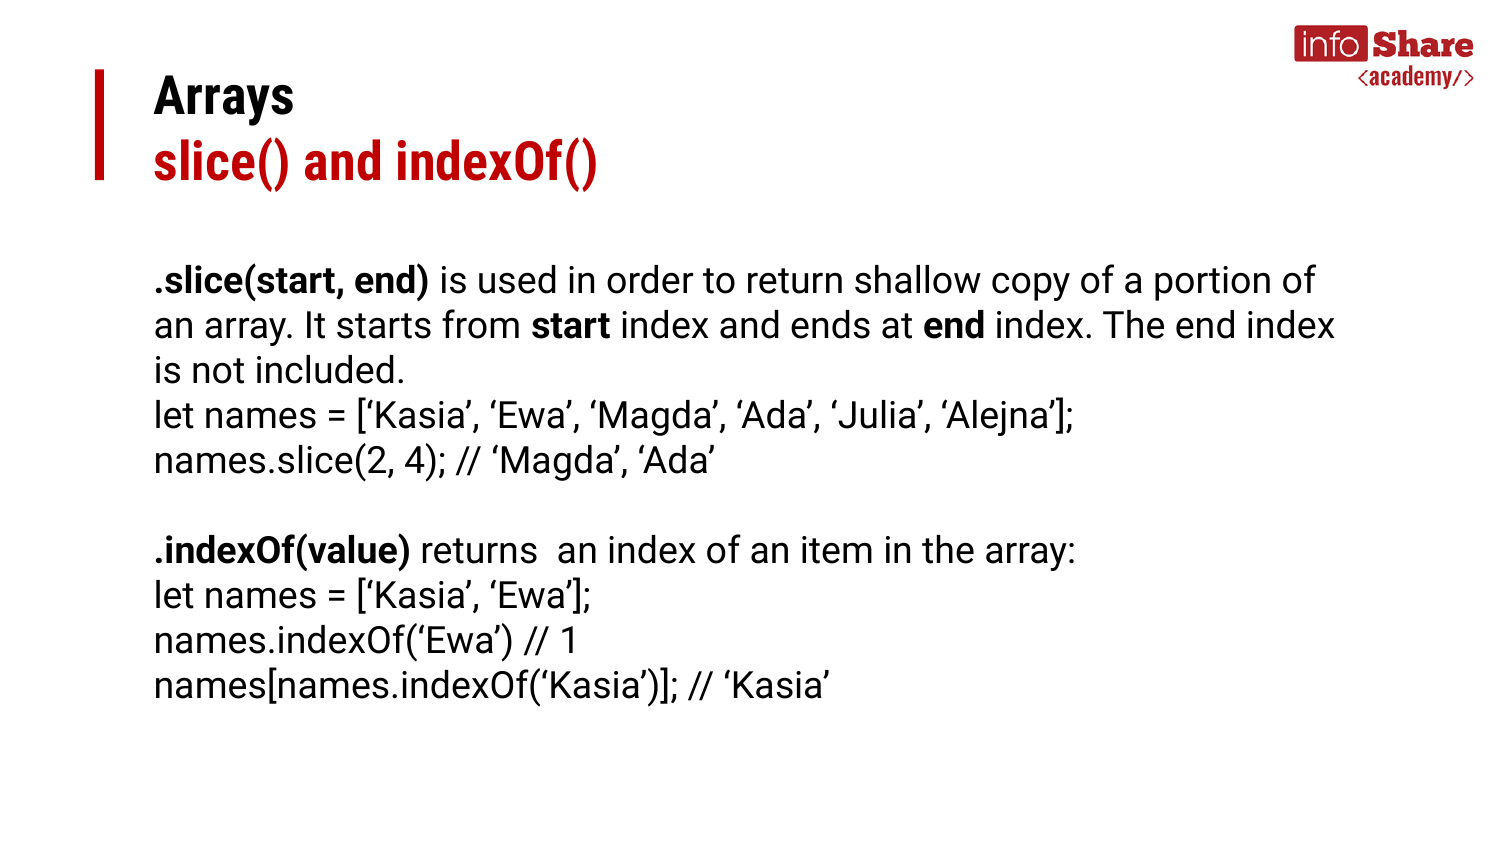

# Arrays
slice() and indexOf()
.slice(start, end) is used in order to return shallow copy of a portion of an array. It starts from start index and ends at end index. The end index is not included.
let names = [‘Kasia’, ‘Ewa’, ‘Magda’, ‘Ada’, ‘Julia’, ‘Alejna’];
names.slice(2, 4); // ‘Magda’, ‘Ada’

.indexOf(value) returns  an index of an item in the array:
let names = [‘Kasia’, ‘Ewa’];
names.indexOf(‘Ewa’) // 1
names[names.indexOf(‘Kasia’)]; // ‘Kasia’